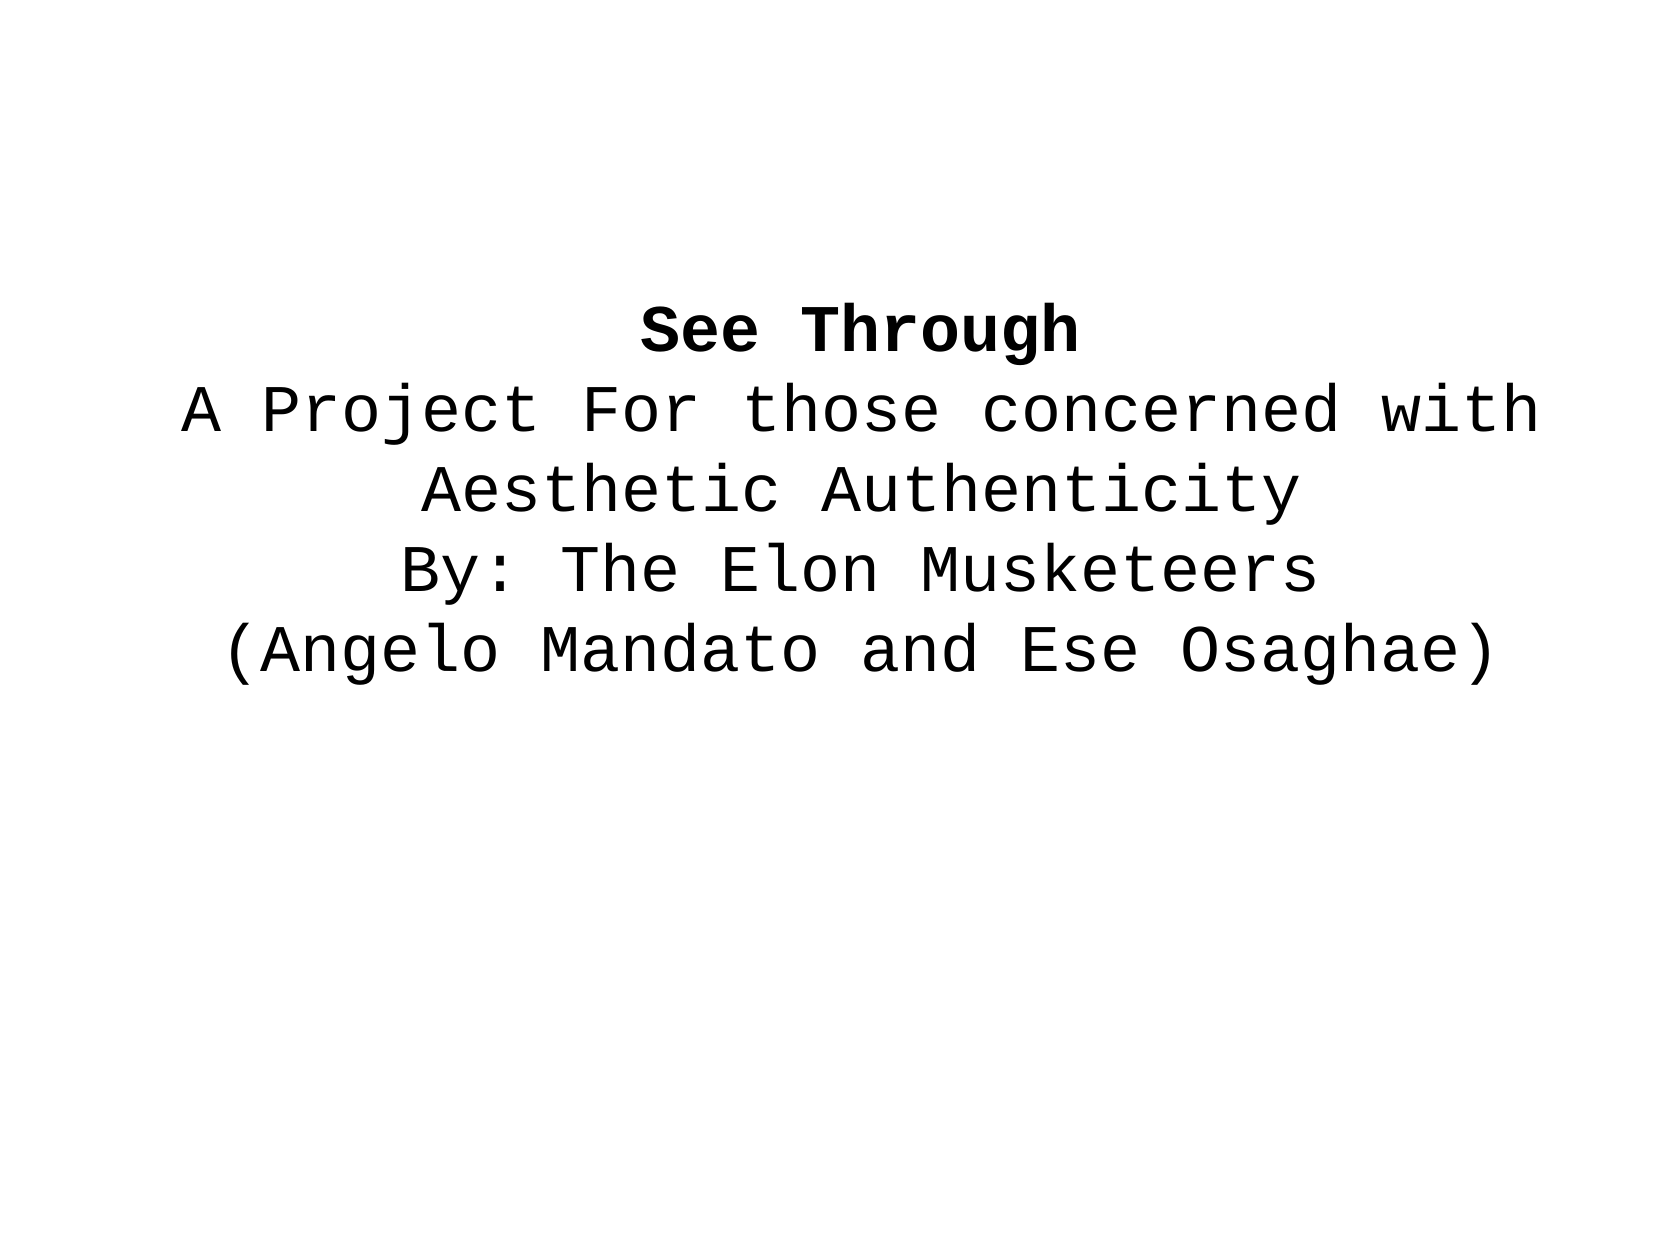

See Through
A Project For those concerned with Aesthetic Authenticity
By: The Elon Musketeers
(Angelo Mandato and Ese Osaghae)